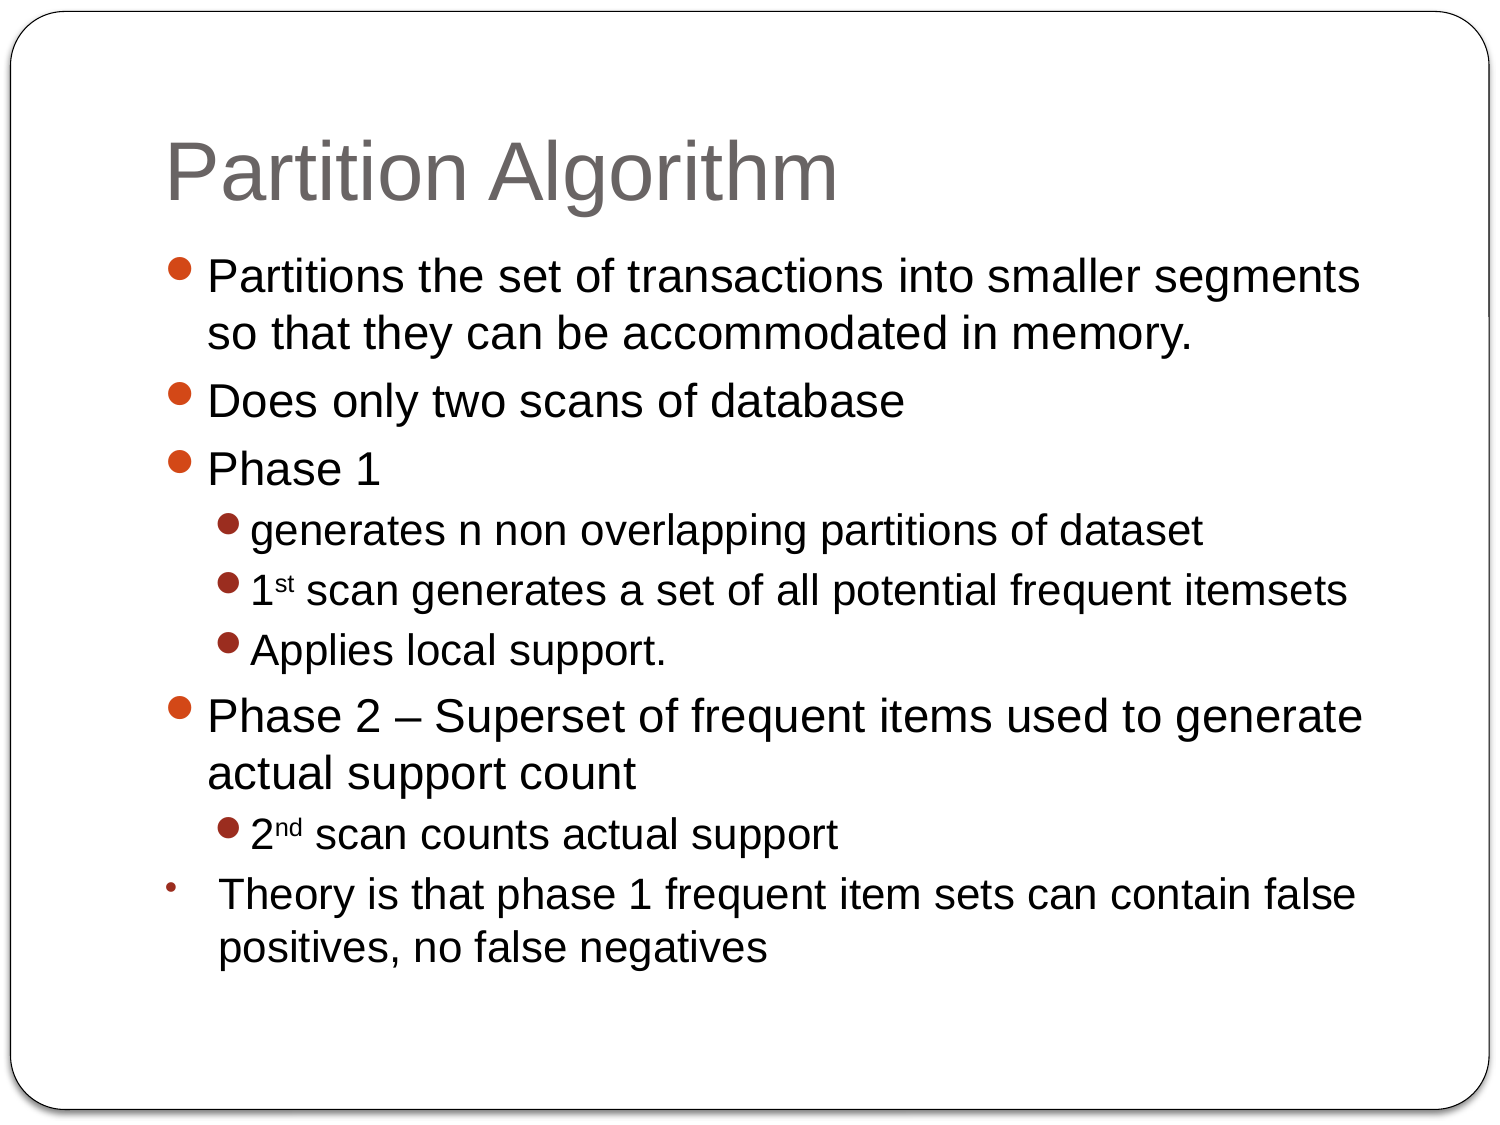

# Partition Algorithm
Partitions the set of transactions into smaller segments so that they can be accommodated in memory.
Does only two scans of database
Phase 1
generates n non overlapping partitions of dataset
1st scan generates a set of all potential frequent itemsets
Applies local support.
Phase 2 – Superset of frequent items used to generate actual support count
2nd scan counts actual support
Theory is that phase 1 frequent item sets can contain false positives, no false negatives